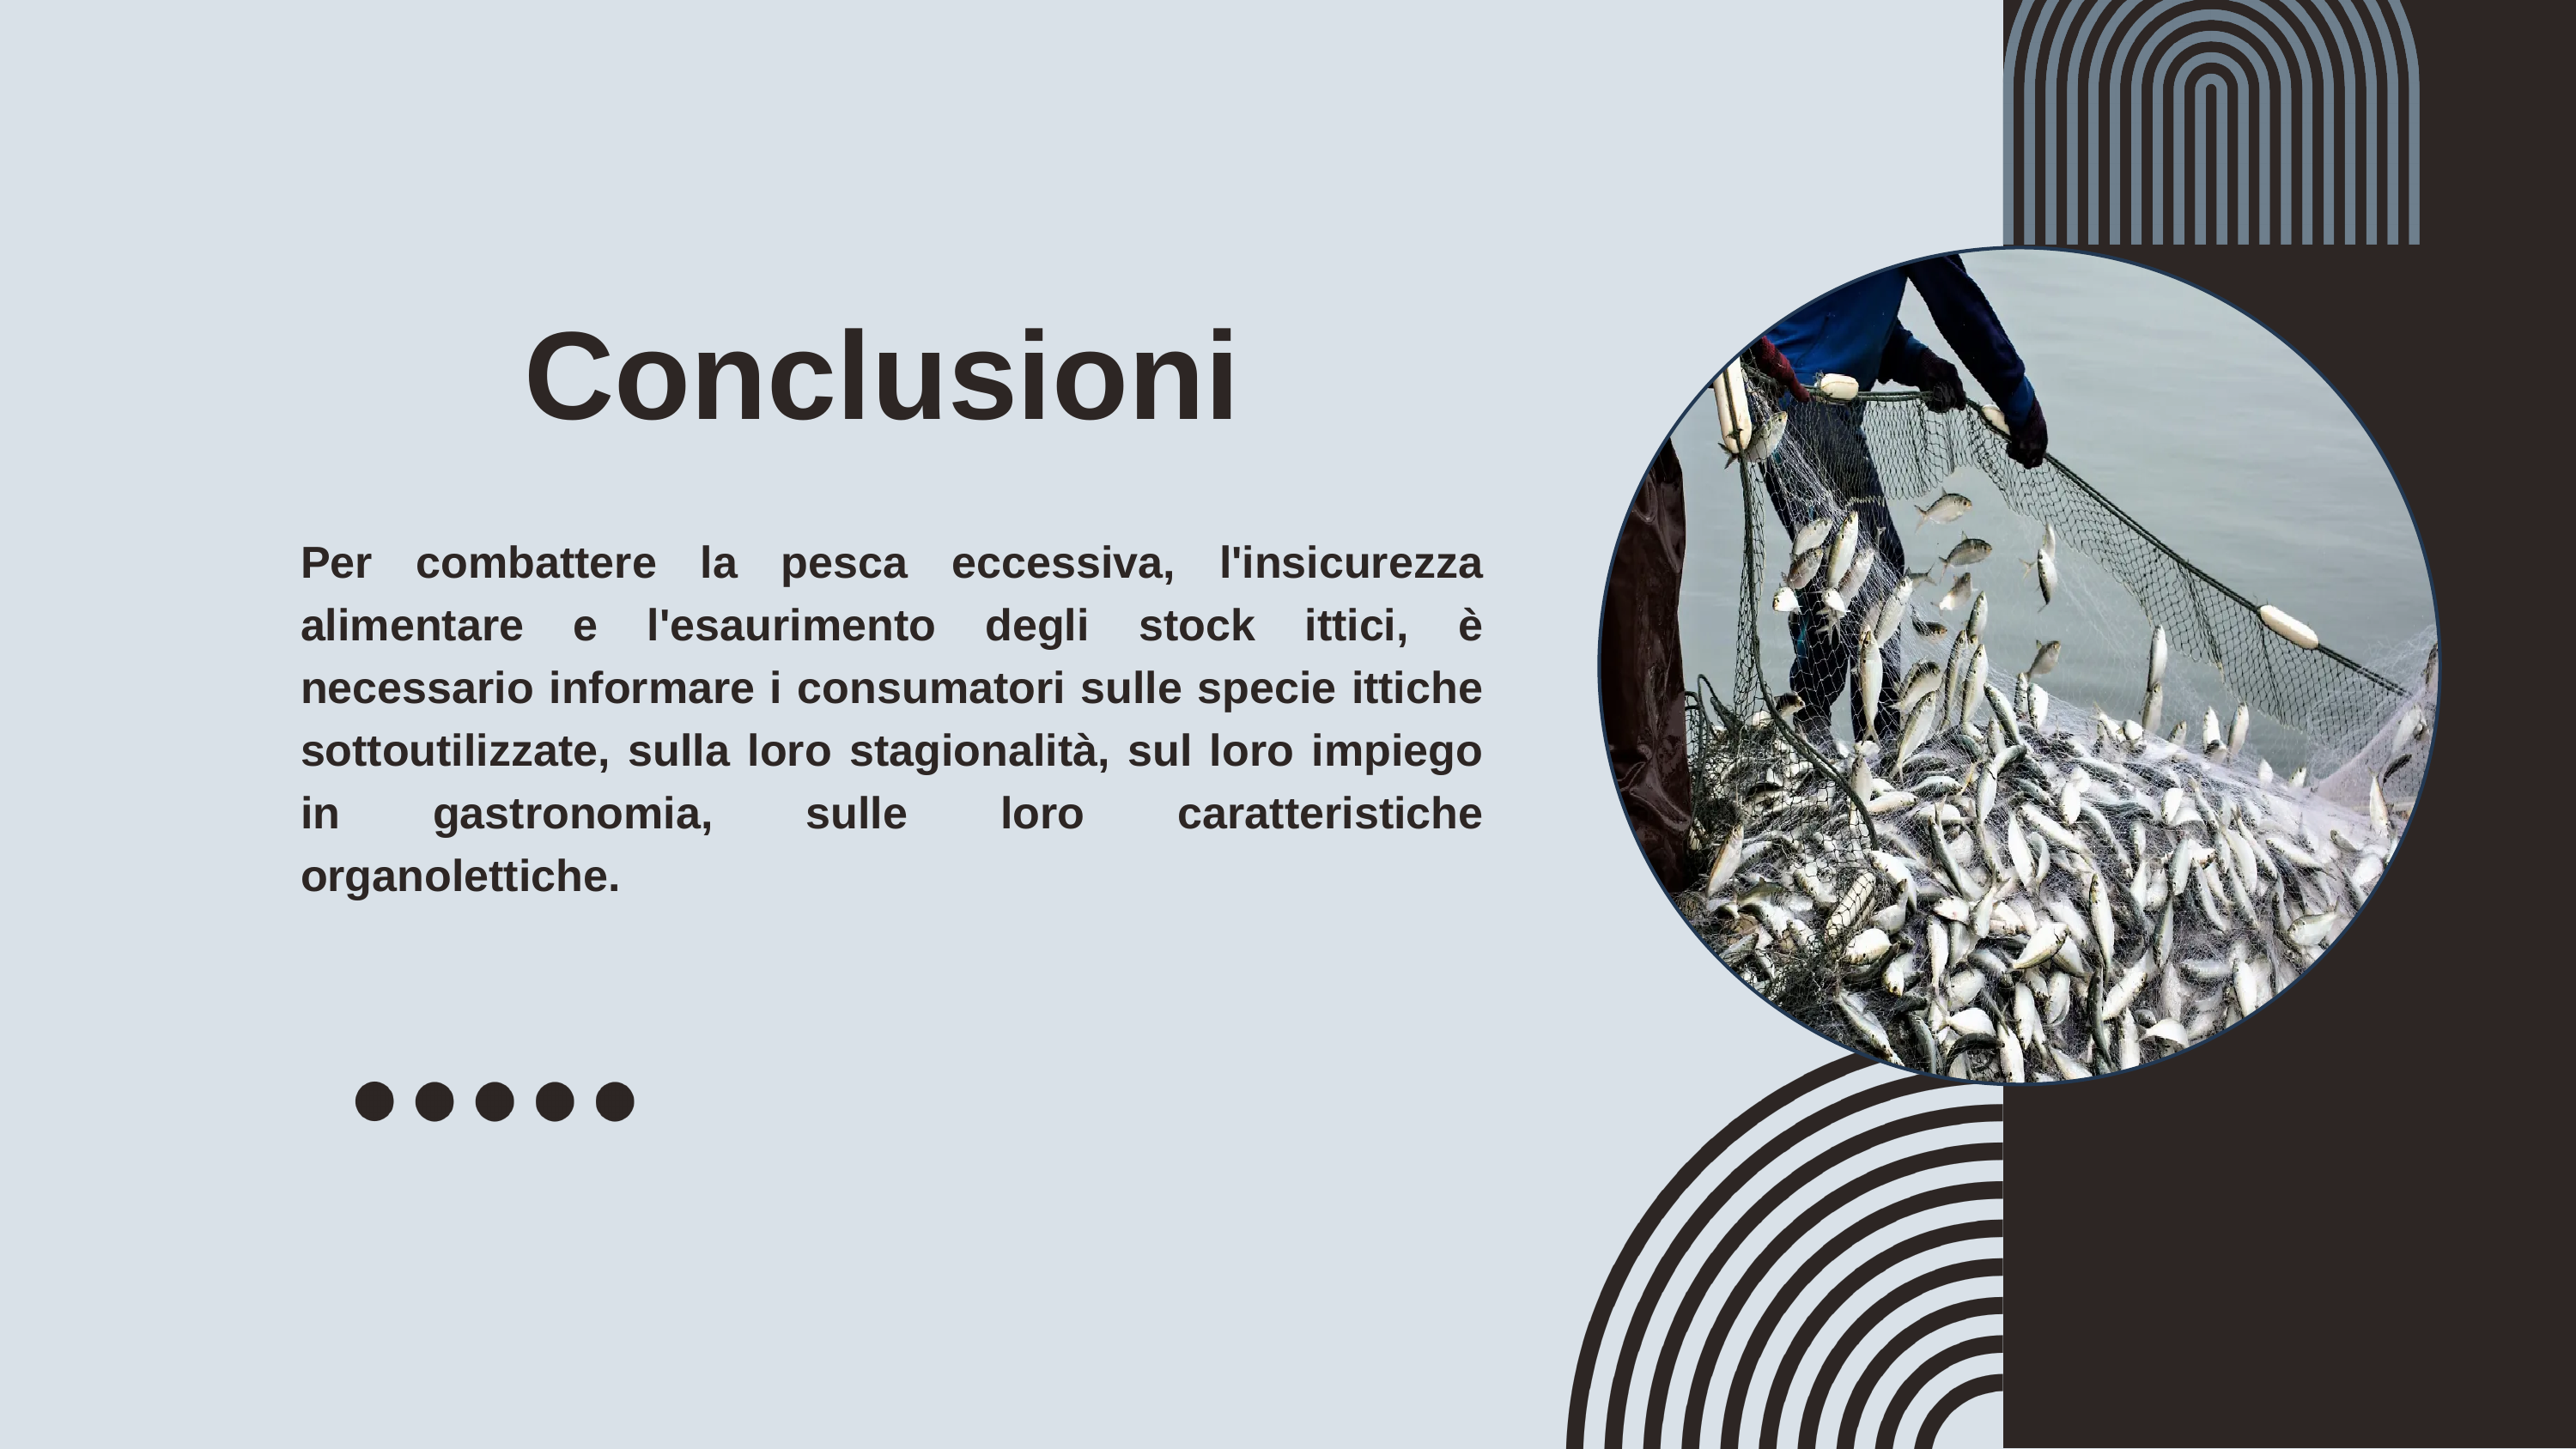

Conclusioni
Per combattere la pesca eccessiva, l'insicurezza alimentare e l'esaurimento degli stock ittici, è necessario informare i consumatori sulle specie ittiche sottoutilizzate, sulla loro stagionalità, sul loro impiego in gastronomia, sulle loro caratteristiche organolettiche.